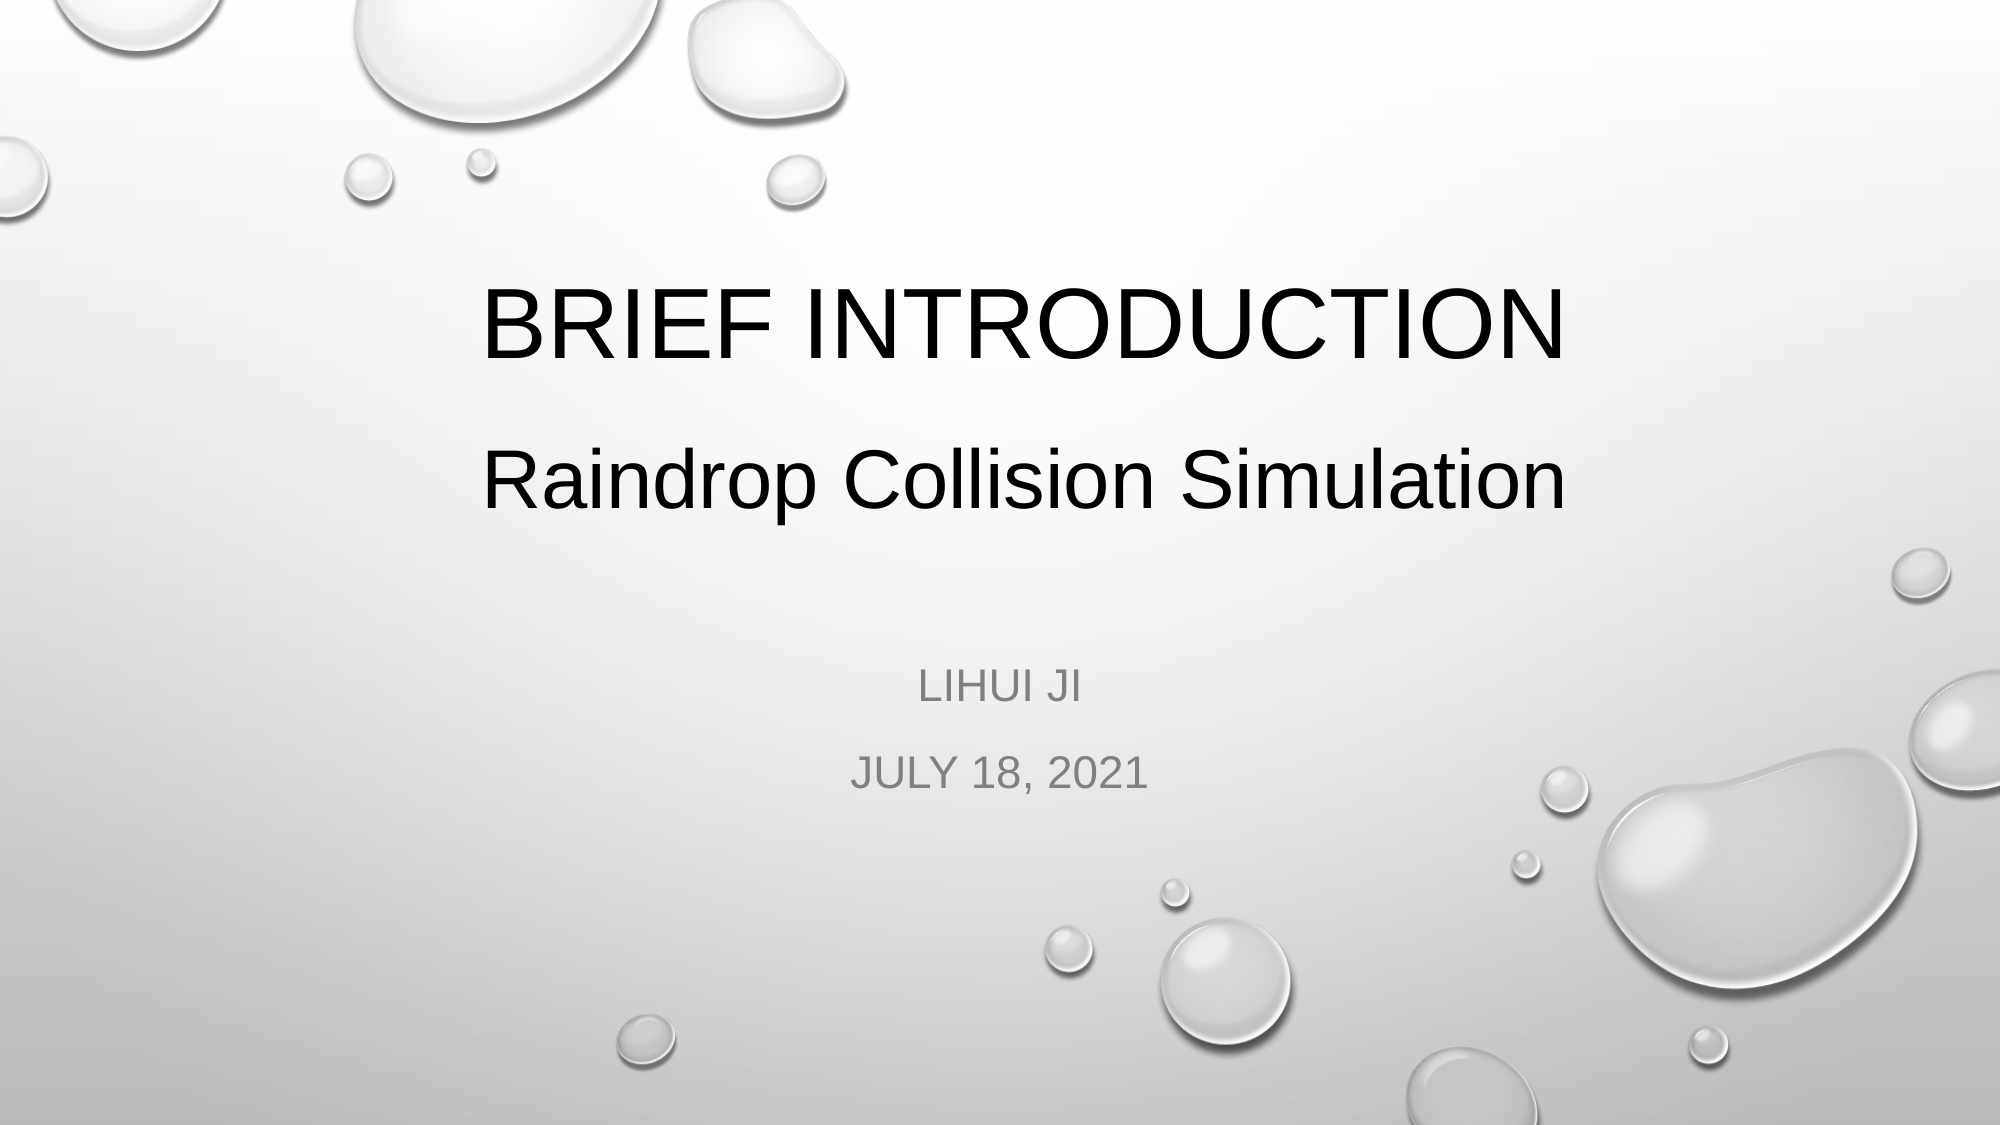

# Brief introduction

Raindrop Collision Simulation
Lihui Ji
July 18, 2021